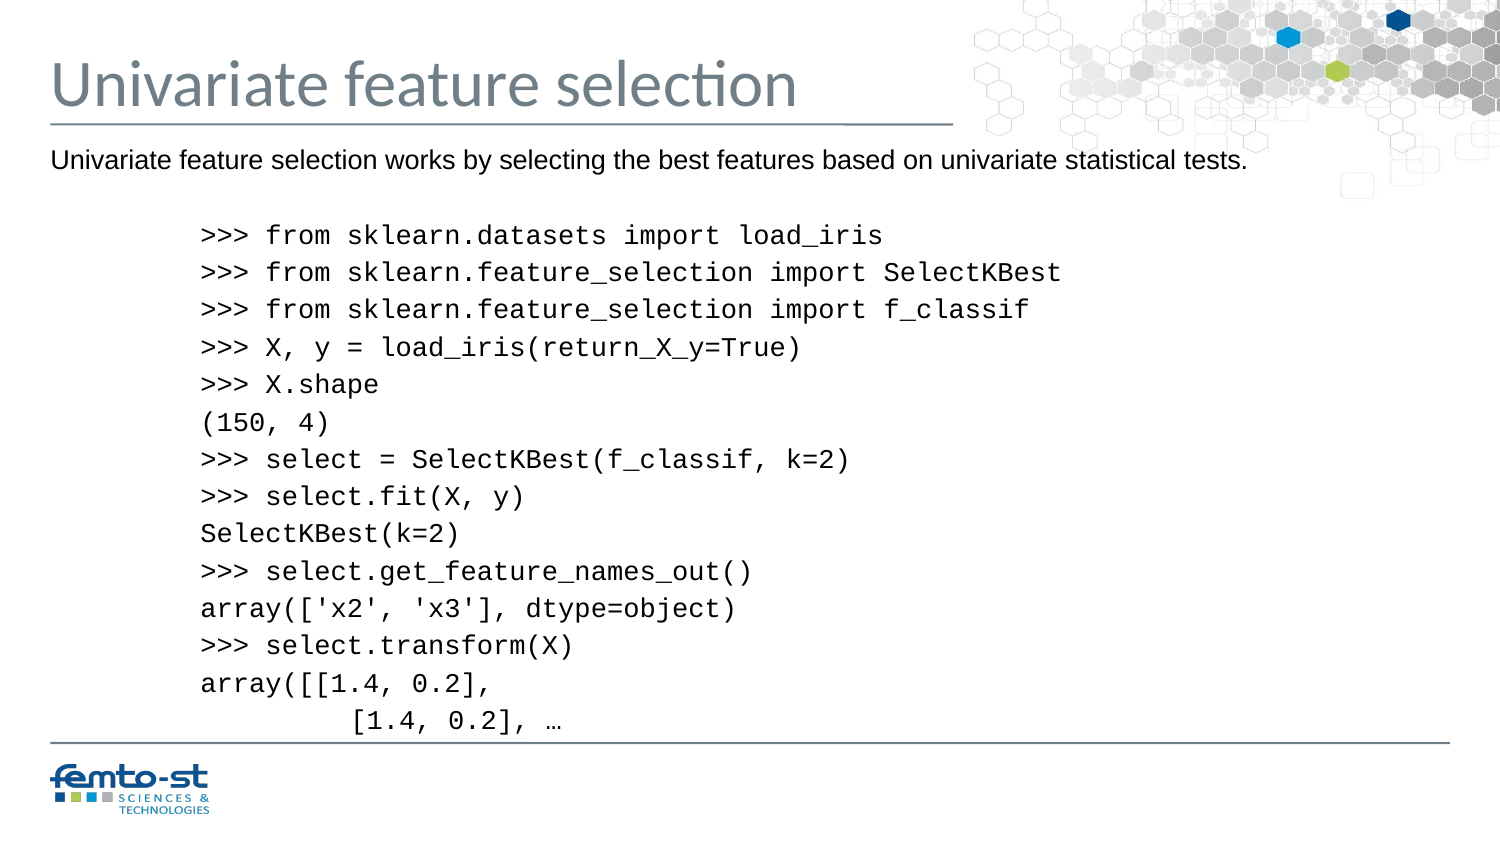

Univariate feature selection
Univariate feature selection works by selecting the best features based on univariate statistical tests.

>>> from sklearn.datasets import load_iris
>>> from sklearn.feature_selection import SelectKBest
>>> from sklearn.feature_selection import f_classif
>>> X, y = load_iris(return_X_y=True)
>>> X.shape
(150, 4)
>>> select = SelectKBest(f_classif, k=2)
>>> select.fit(X, y)
SelectKBest(k=2)
>>> select.get_feature_names_out()
array(['x2', 'x3'], dtype=object)
>>> select.transform(X)
array([[1.4, 0.2],
   	[1.4, 0.2], …